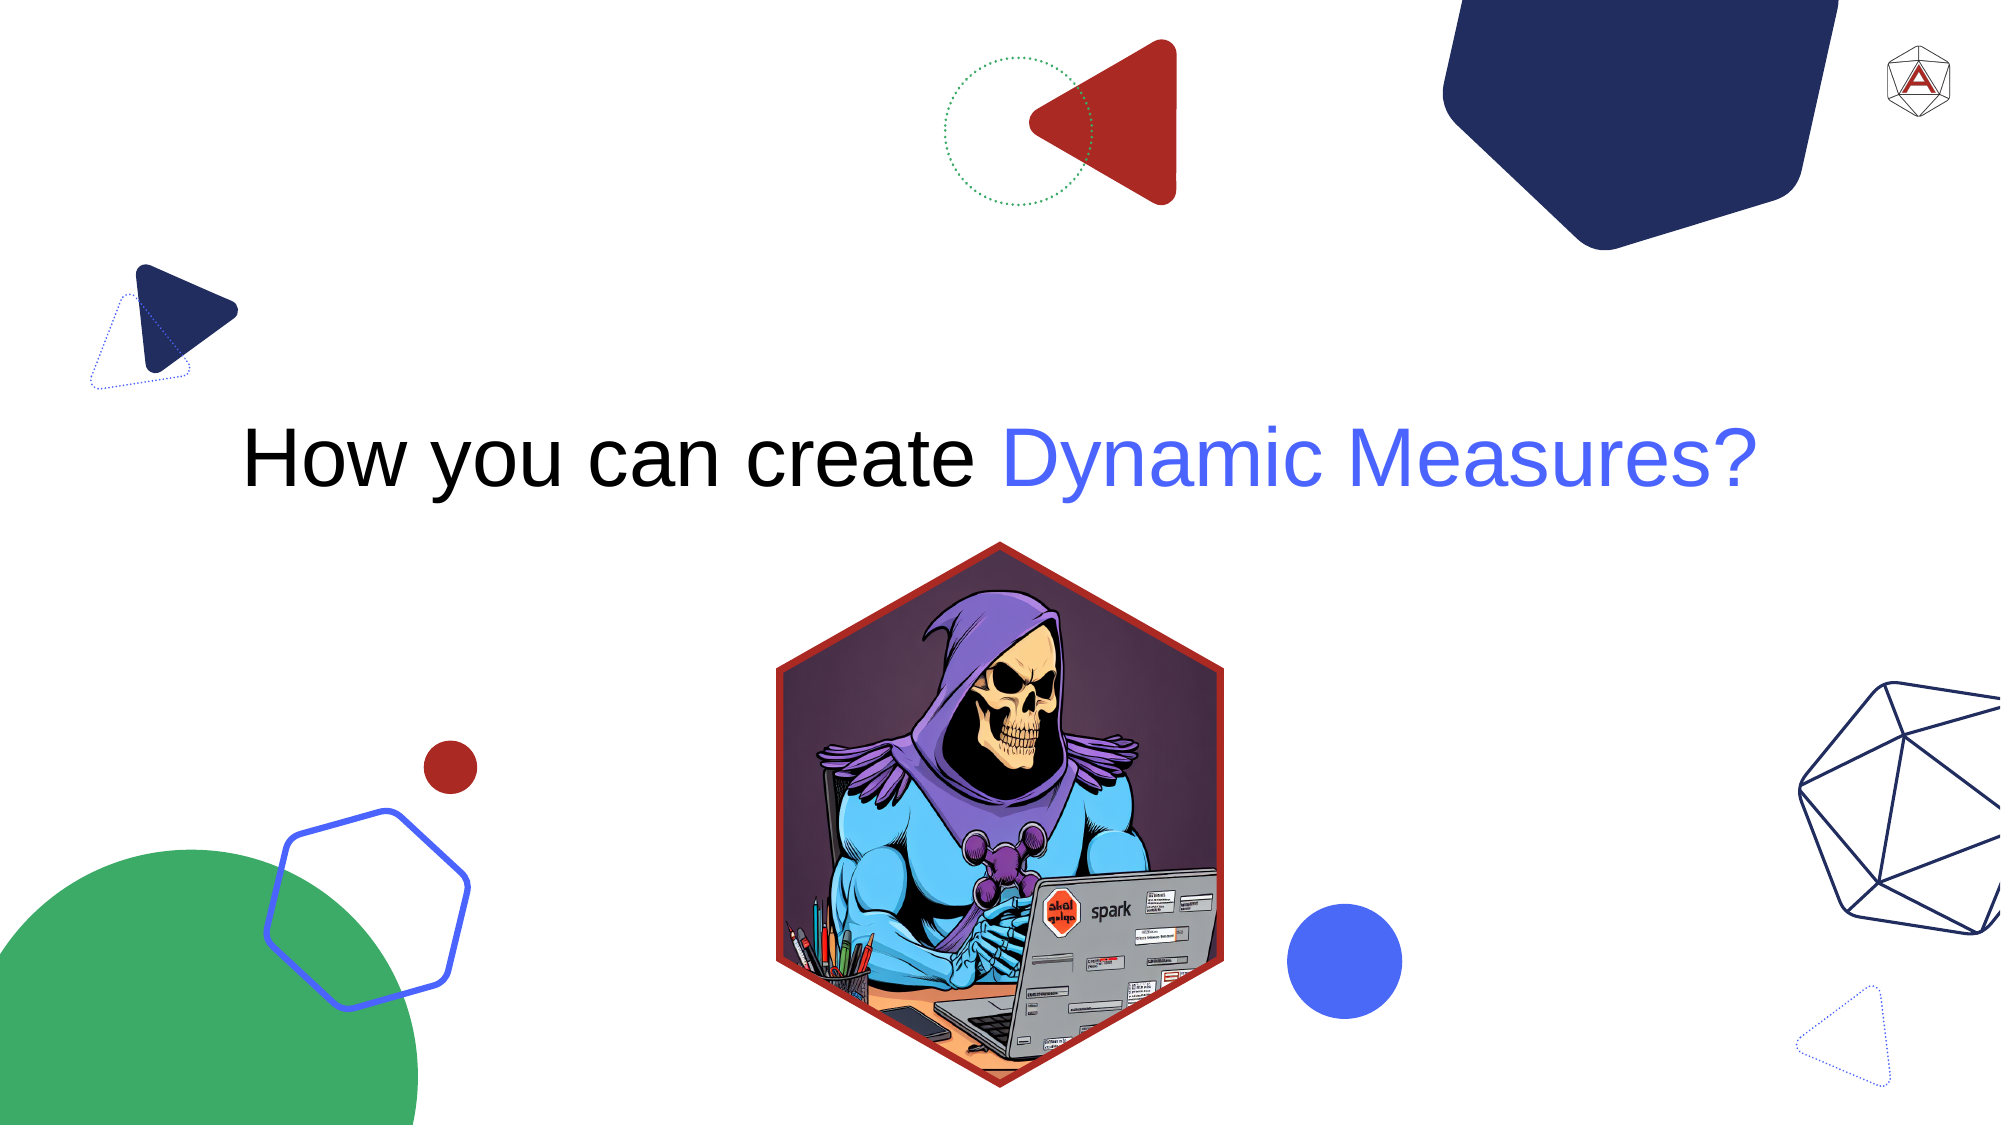

# How you can create Dynamic Measures?